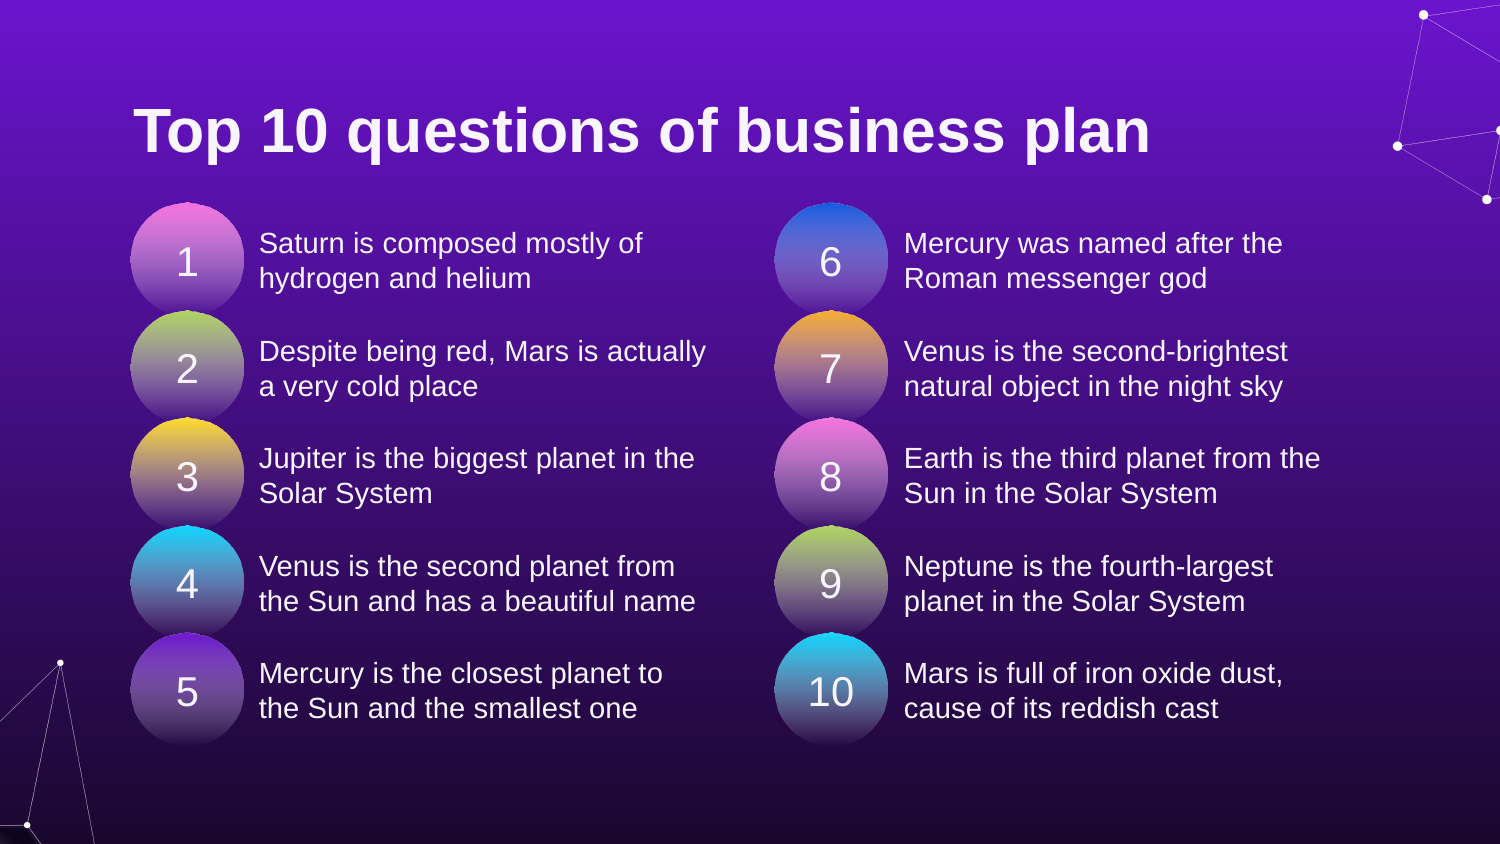

# Top 10 questions of business plan
1
6
Saturn is composed mostly of hydrogen and helium
Mercury was named after the Roman messenger god
2
7
Despite being red, Mars is actually a very cold place
Venus is the second-brightest natural object in the night sky
3
8
Jupiter is the biggest planet in the Solar System
Earth is the third planet from the Sun in the Solar System
4
9
Venus is the second planet from the Sun and has a beautiful name
Neptune is the fourth-largest planet in the Solar System
5
10
Mercury is the closest planet to the Sun and the smallest one
Mars is full of iron oxide dust, cause of its reddish cast